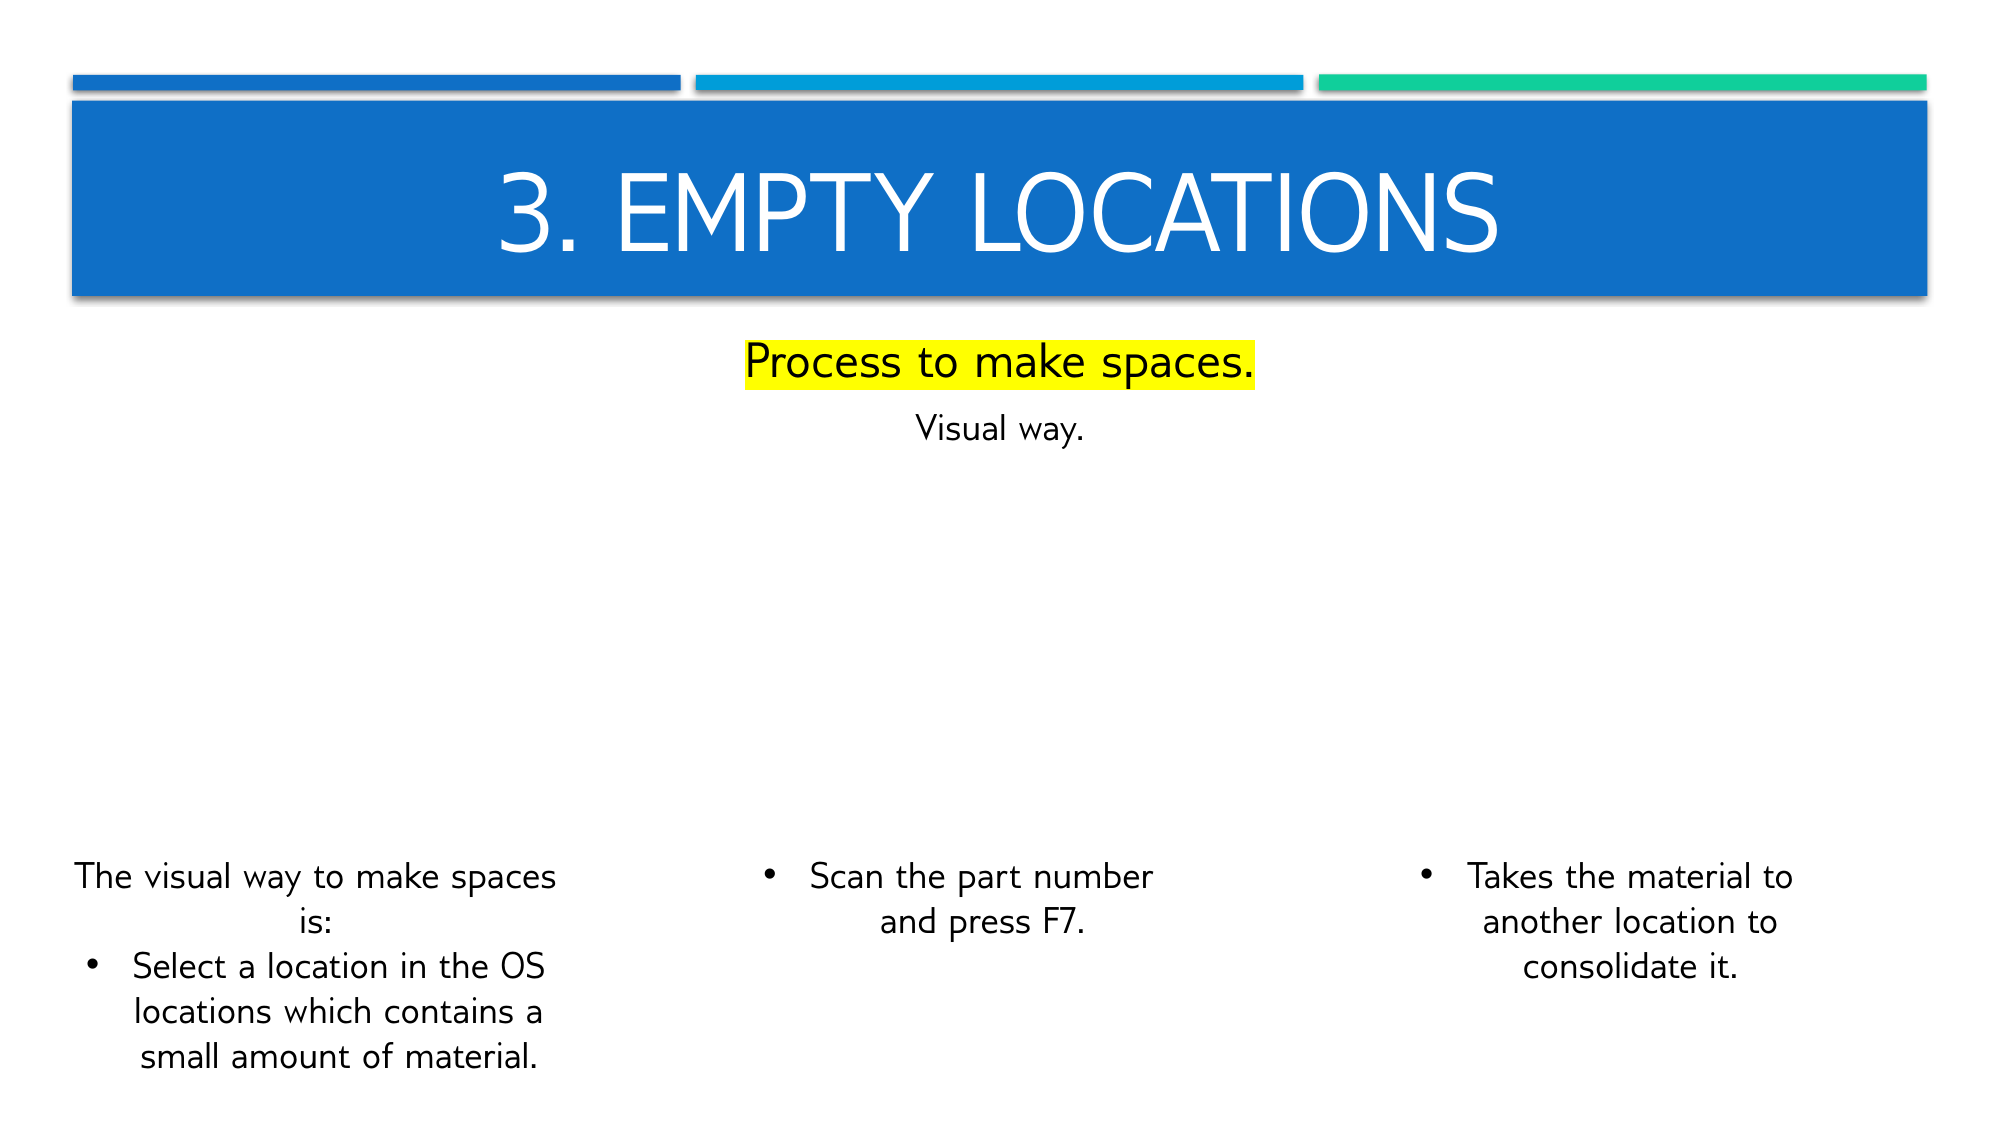

# 3. Empty locations
Process to make spaces.
Visual way.
The visual way to make spaces is:
Select a location in the OS locations which contains a small amount of material.

Scan the part number and press F7.

Takes the material to another location to consolidate it.